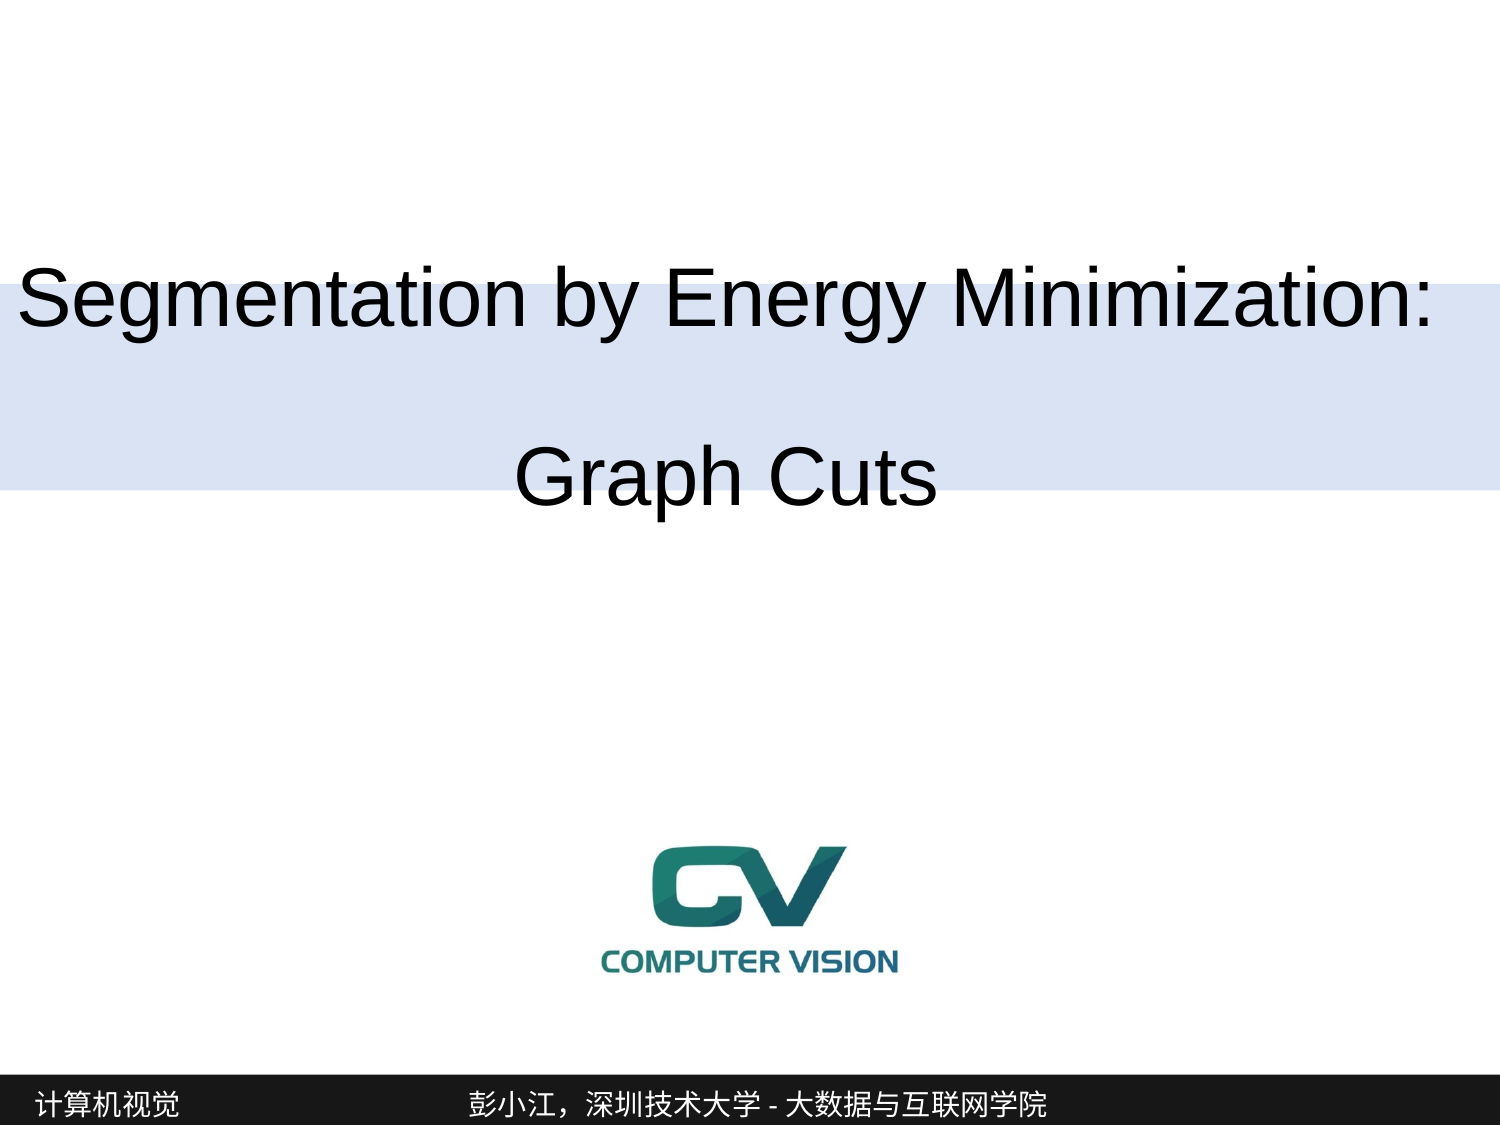

# Segmentation by Energy Minimization: Graph Cuts